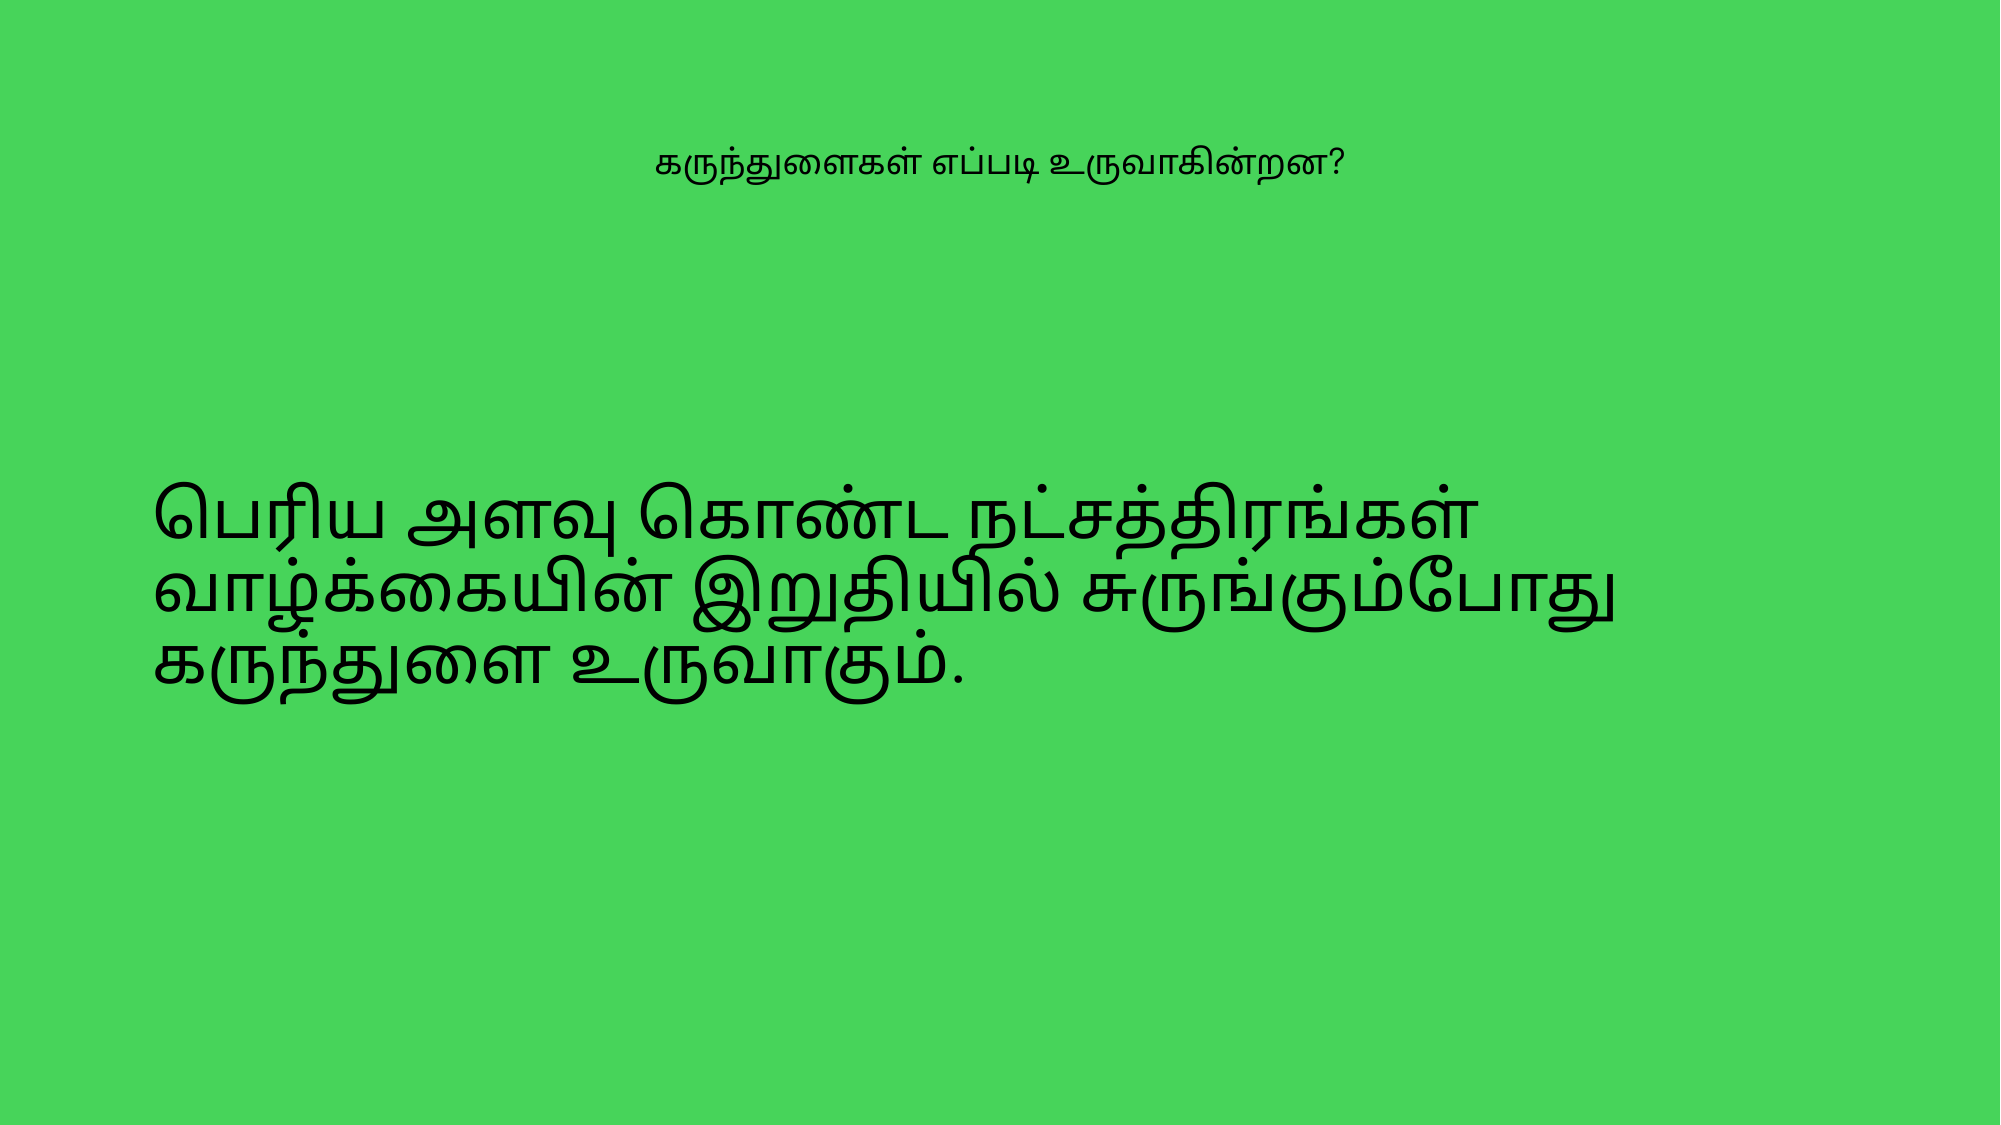

# கருந்துளைகள் எப்படி உருவாகின்றன?

பெரிய அளவு கொண்ட நட்சத்திரங்கள் வாழ்க்கையின் இறுதியில் சுருங்கும்போது  கருந்துளை உருவாகும்.